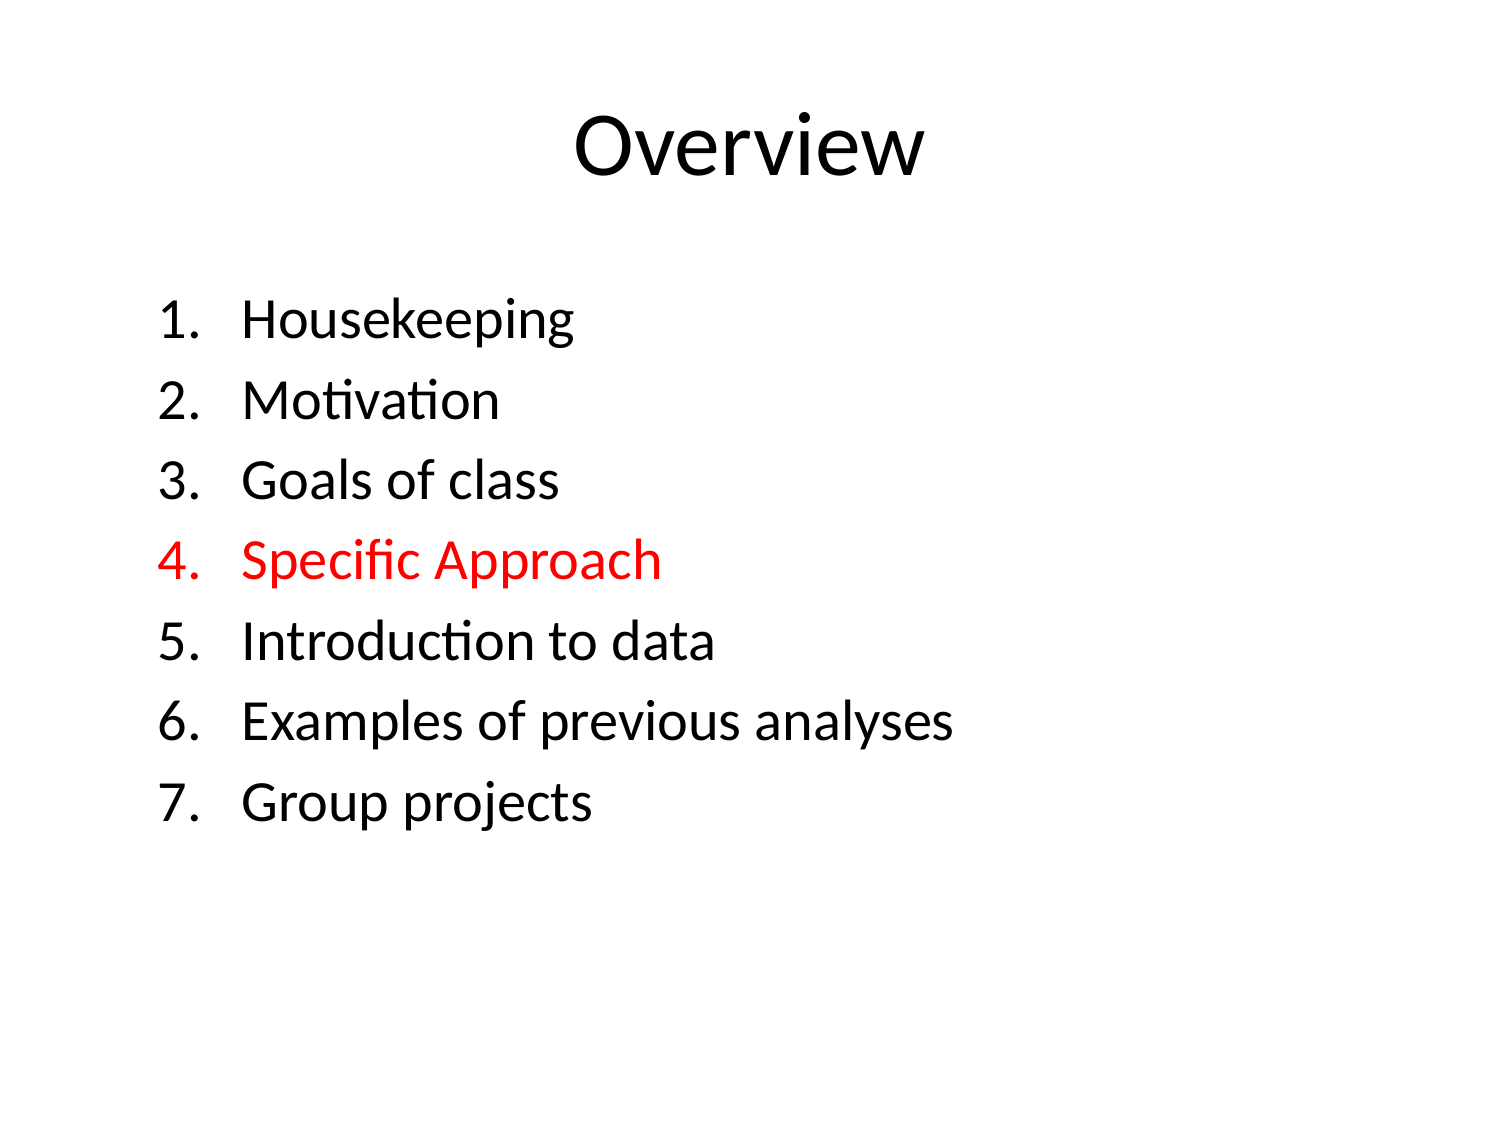

# Overview
Housekeeping
Motivation
Goals of class
Specific Approach
Introduction to data
Examples of previous analyses
Group projects